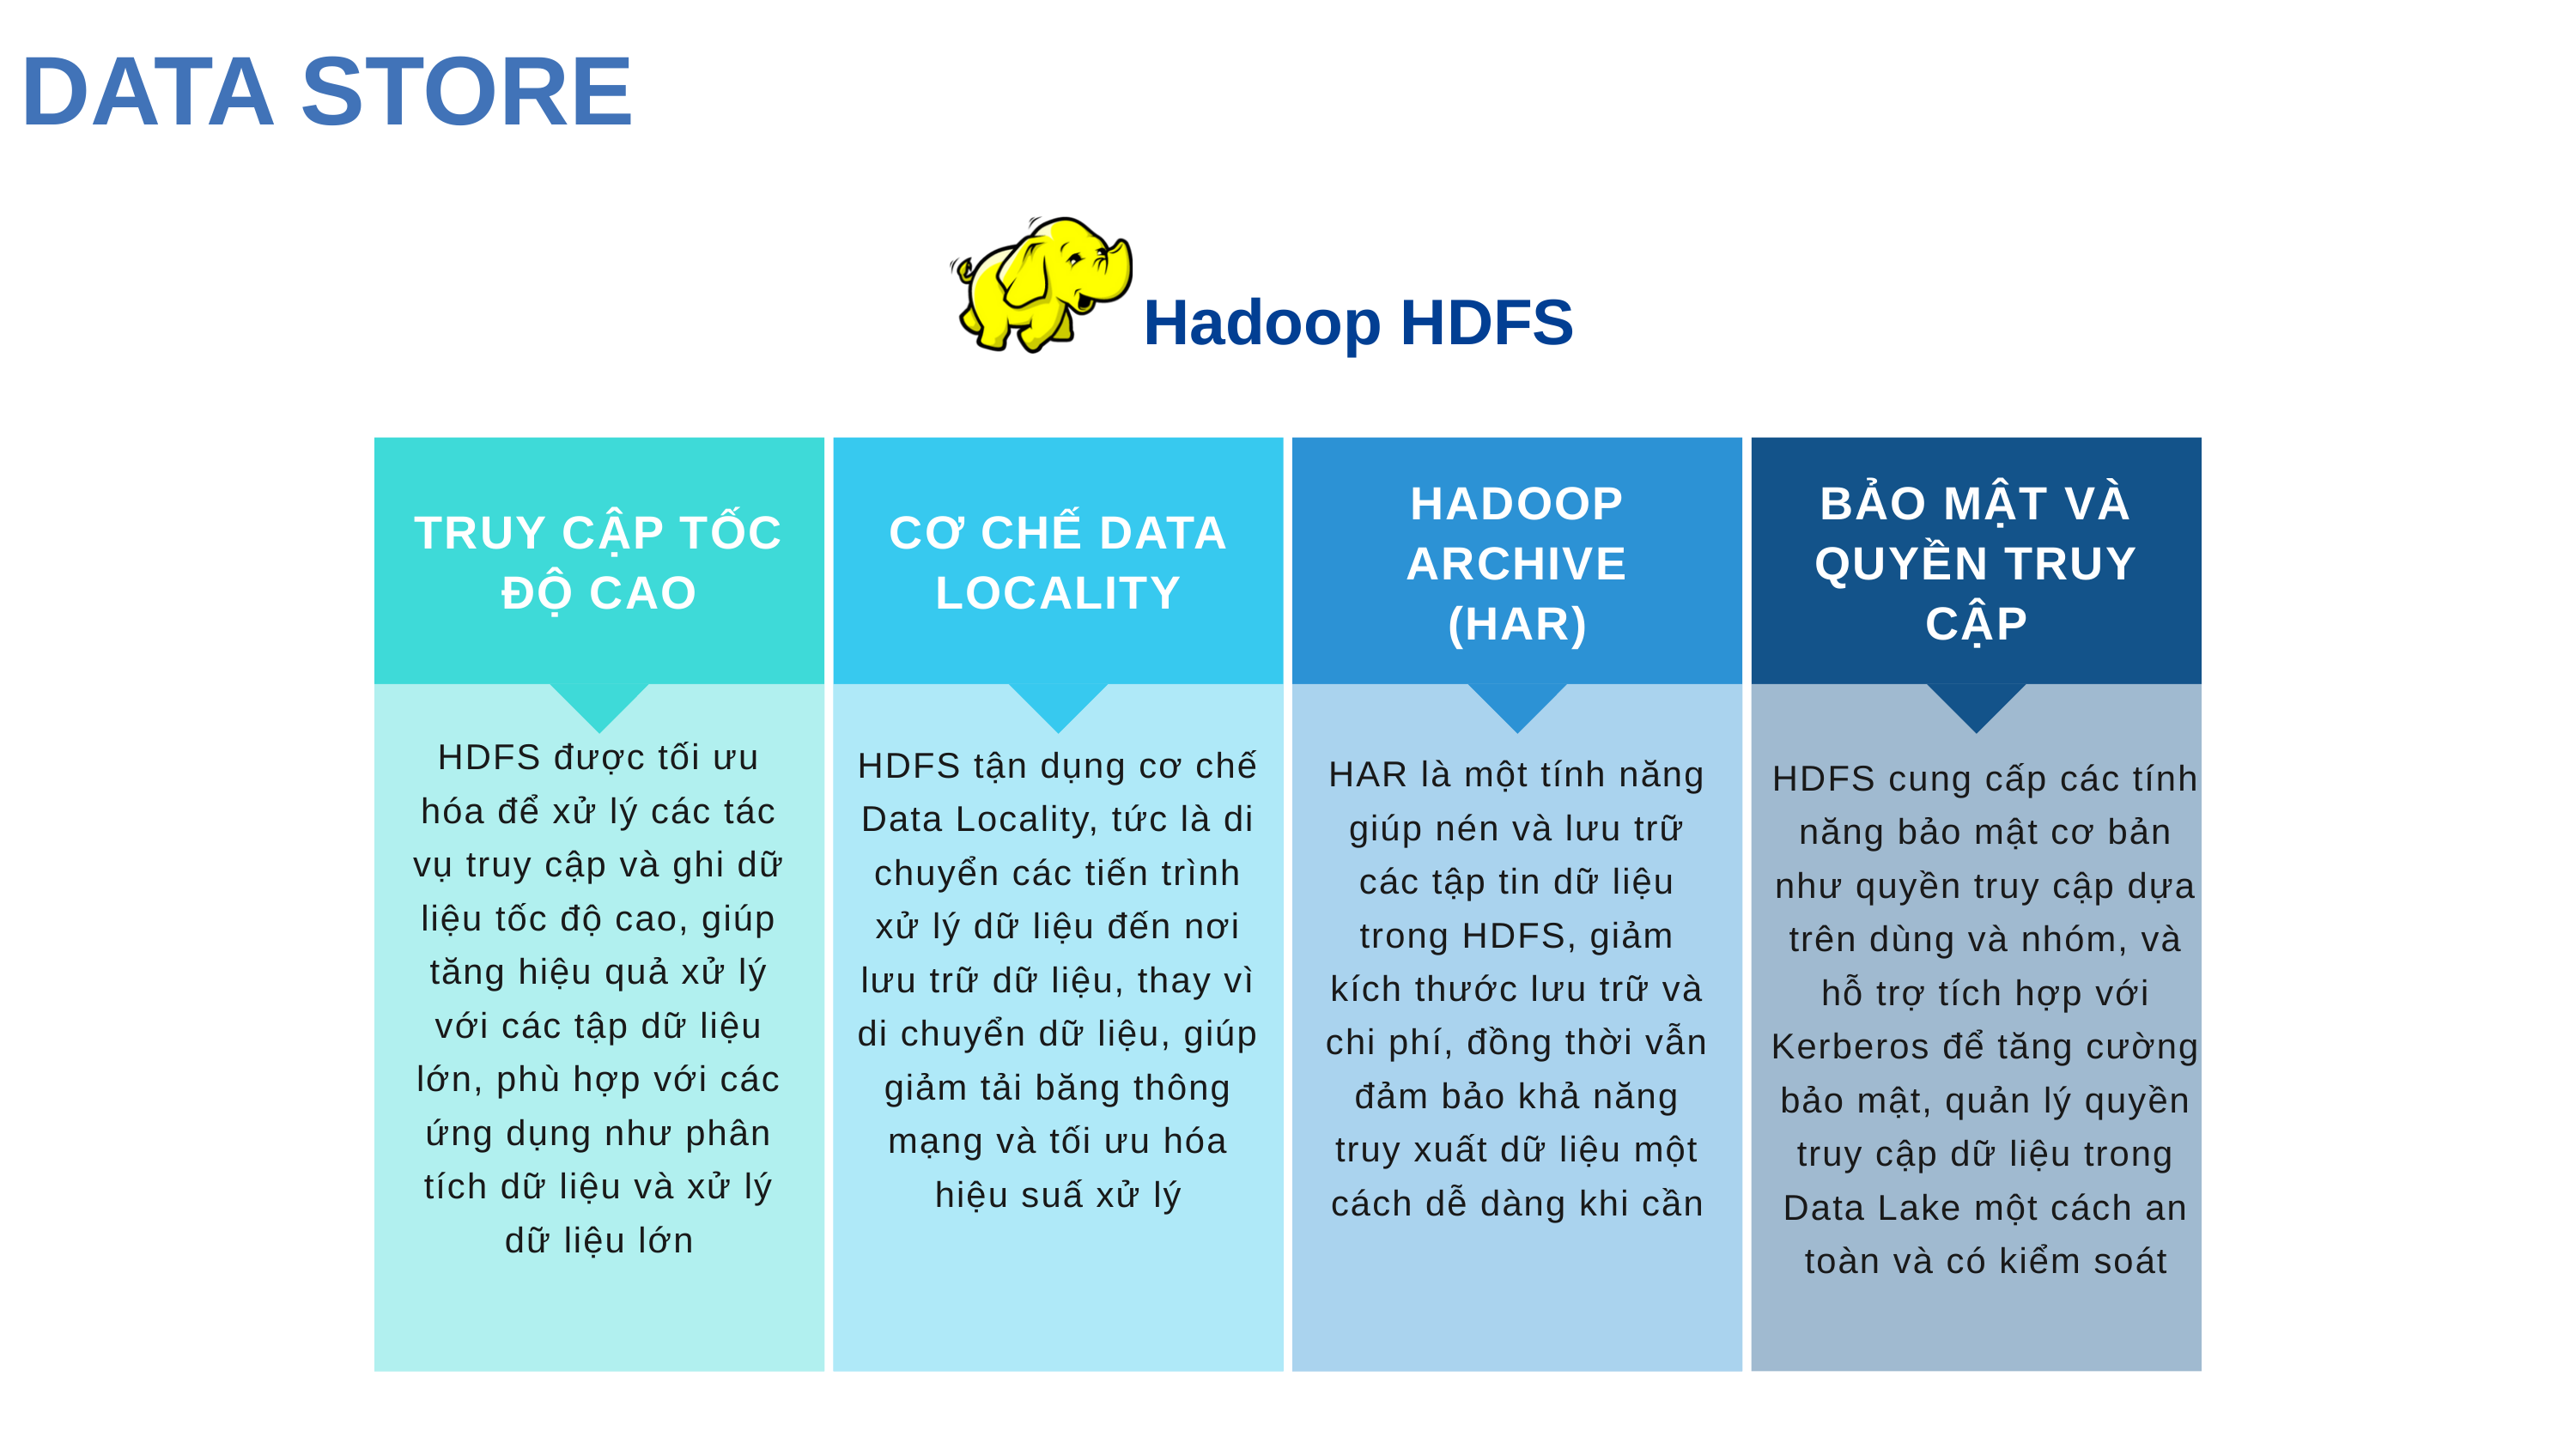

DATA STORE

Hadoop HDFS

HADOOP ARCHIVE (HAR)
BẢO MẬT VÀ QUYỀN TRUY CẬP
TRUY CẬP TỐC ĐỘ CAO
CƠ CHẾ DATA LOCALITY

HDFS được tối ưu hóa để xử lý các tác vụ truy cập và ghi dữ liệu tốc độ cao, giúp tăng hiệu quả xử lý với các tập dữ liệu lớn, phù hợp với các ứng dụng như phân tích dữ liệu và xử lý dữ liệu lớn
HDFS tận dụng cơ chế Data Locality, tức là di chuyển các tiến trình xử lý dữ liệu đến nơi lưu trữ dữ liệu, thay vì di chuyển dữ liệu, giúp giảm tải băng thông mạng và tối ưu hóa hiệu suấ xử lý
HAR là một tính năng giúp nén và lưu trữ các tập tin dữ liệu trong HDFS, giảm kích thước lưu trữ và chi phí, đồng thời vẫn đảm bảo khả năng truy xuất dữ liệu một cách dễ dàng khi cần
HDFS cung cấp các tính năng bảo mật cơ bản như quyền truy cập dựa trên dùng và nhóm, và hỗ trợ tích hợp với Kerberos để tăng cường bảo mật, quản lý quyền truy cập dữ liệu trong Data Lake một cách an toàn và có kiểm soát